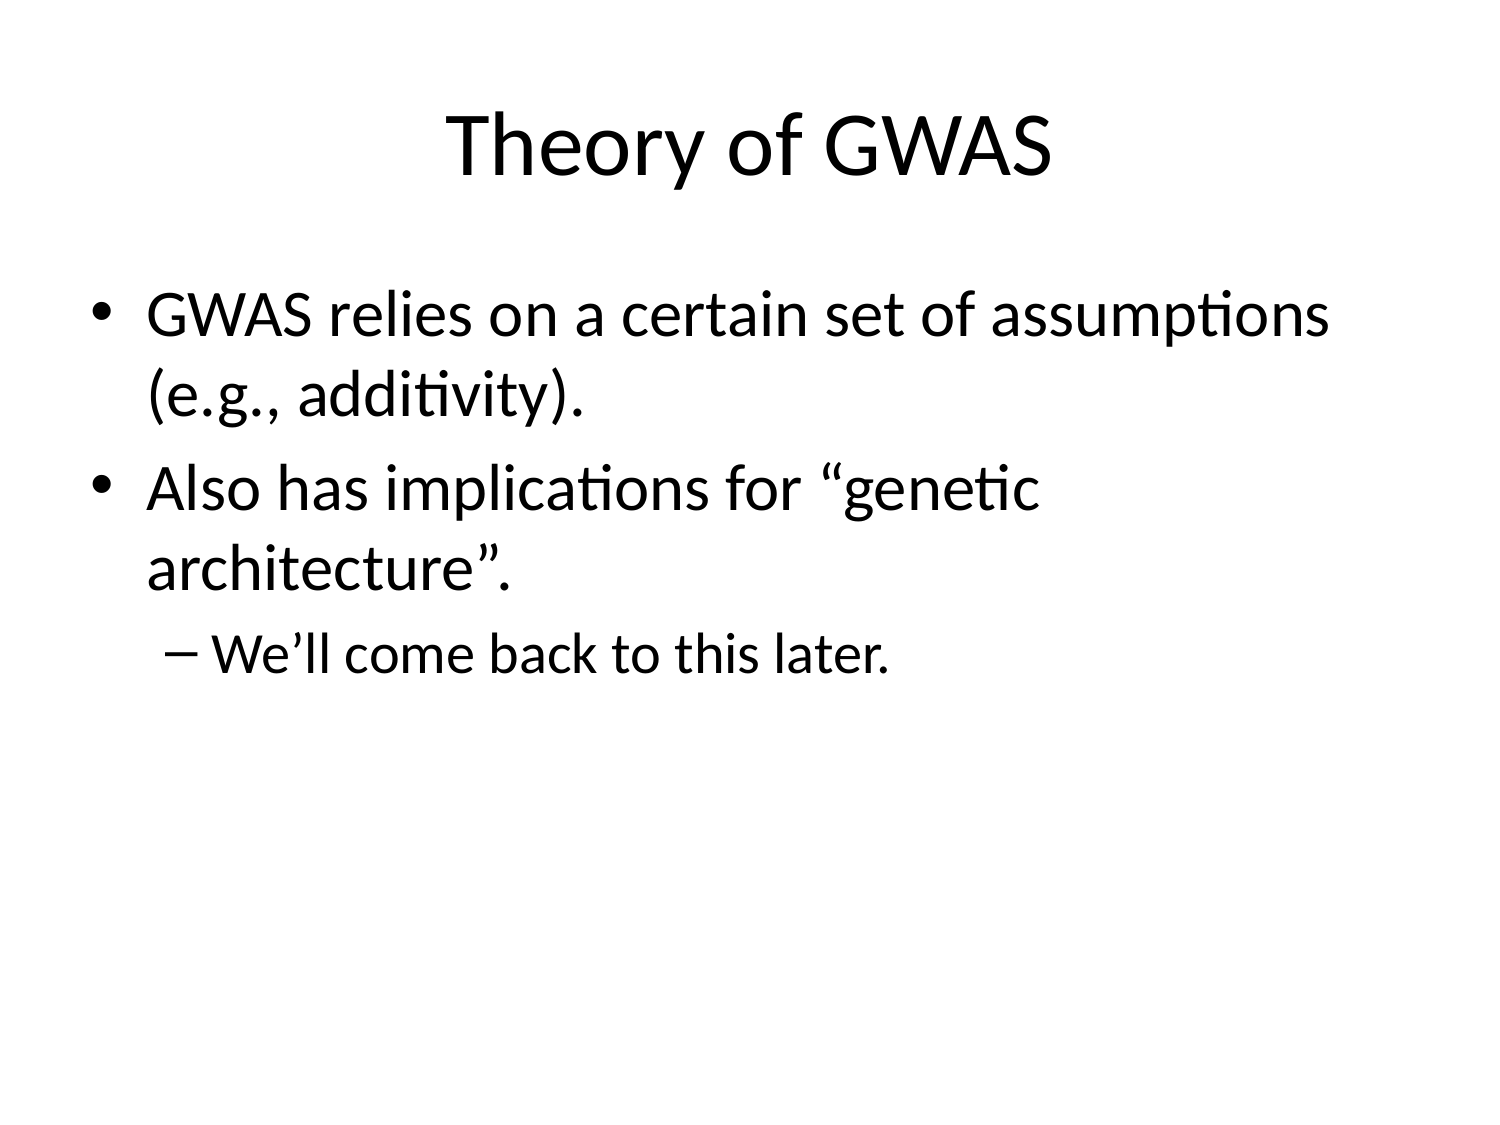

# Theory of GWAS
GWAS relies on a certain set of assumptions (e.g., additivity).
Also has implications for “genetic architecture”.
We’ll come back to this later.